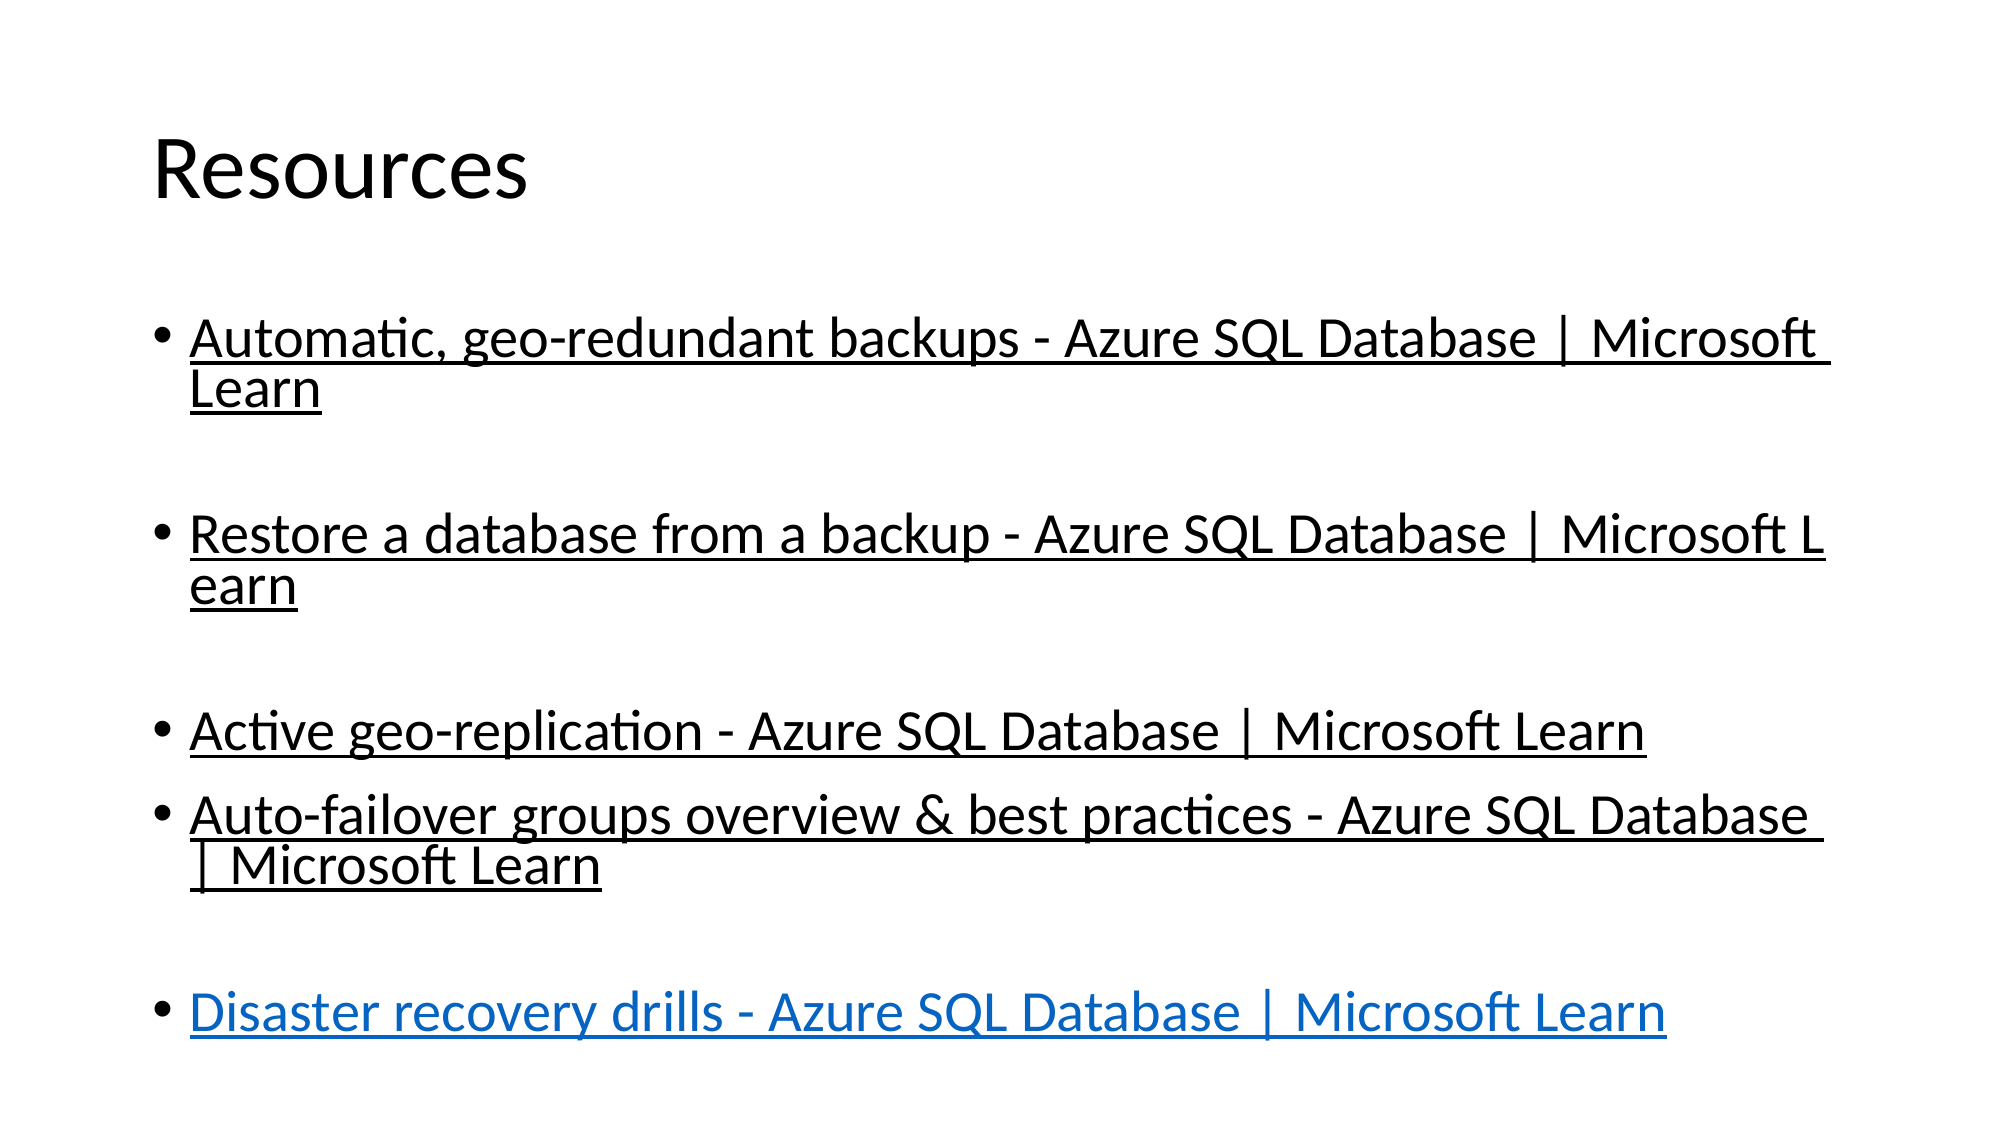

# Resources
Automatic, geo-redundant backups - Azure SQL Database | Microsoft Learn
Restore a database from a backup - Azure SQL Database | Microsoft Learn
Active geo-replication - Azure SQL Database | Microsoft Learn
Auto-failover groups overview & best practices - Azure SQL Database | Microsoft Learn
Disaster recovery drills - Azure SQL Database | Microsoft Learn